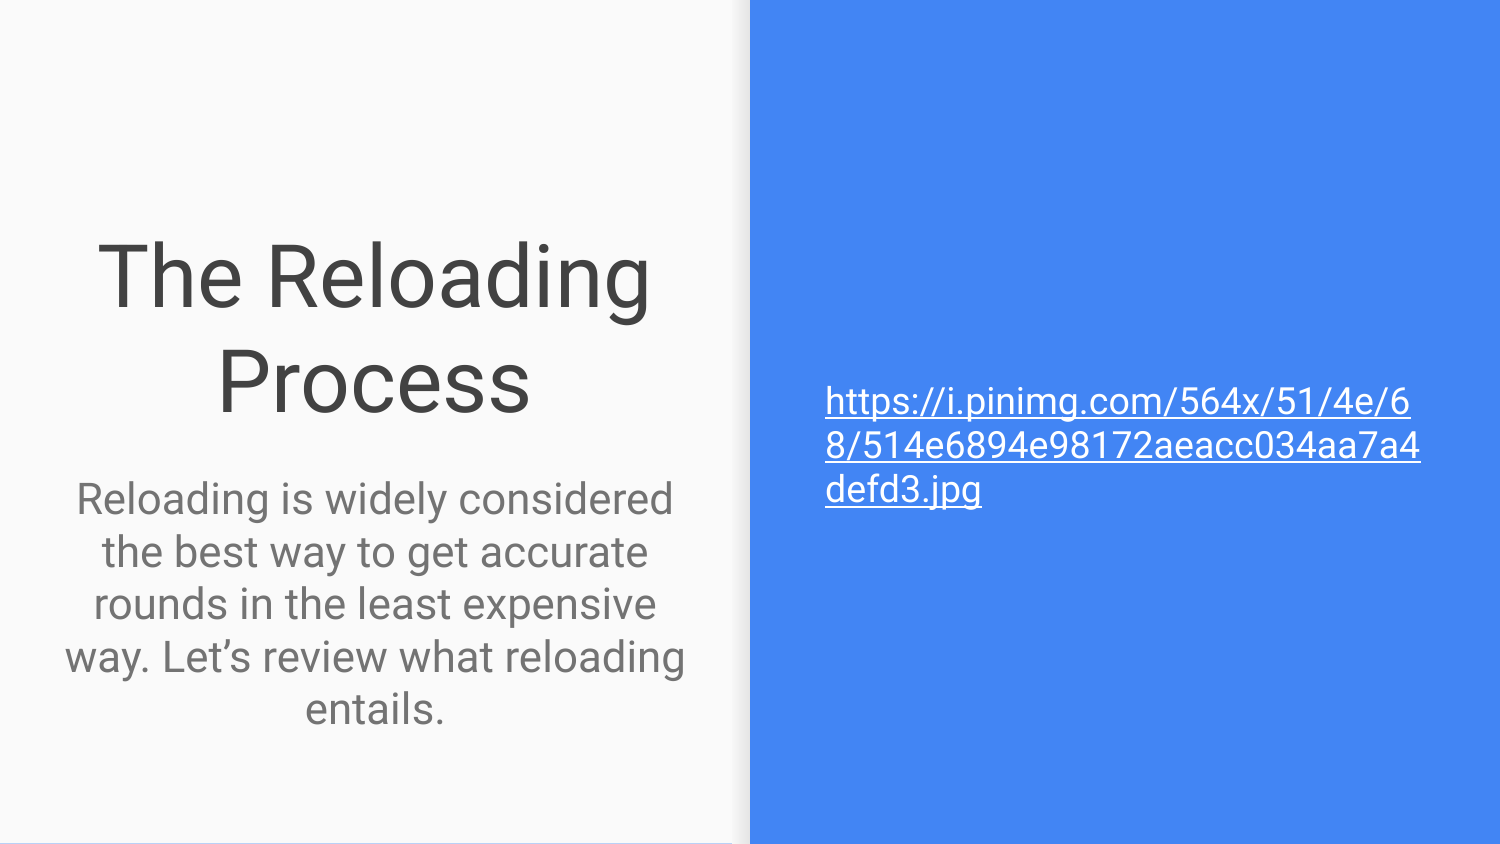

https://i.pinimg.com/564x/51/4e/68/514e6894e98172aeacc034aa7a4defd3.jpg
# The Reloading Process
Reloading is widely considered the best way to get accurate rounds in the least expensive way. Let’s review what reloading entails.